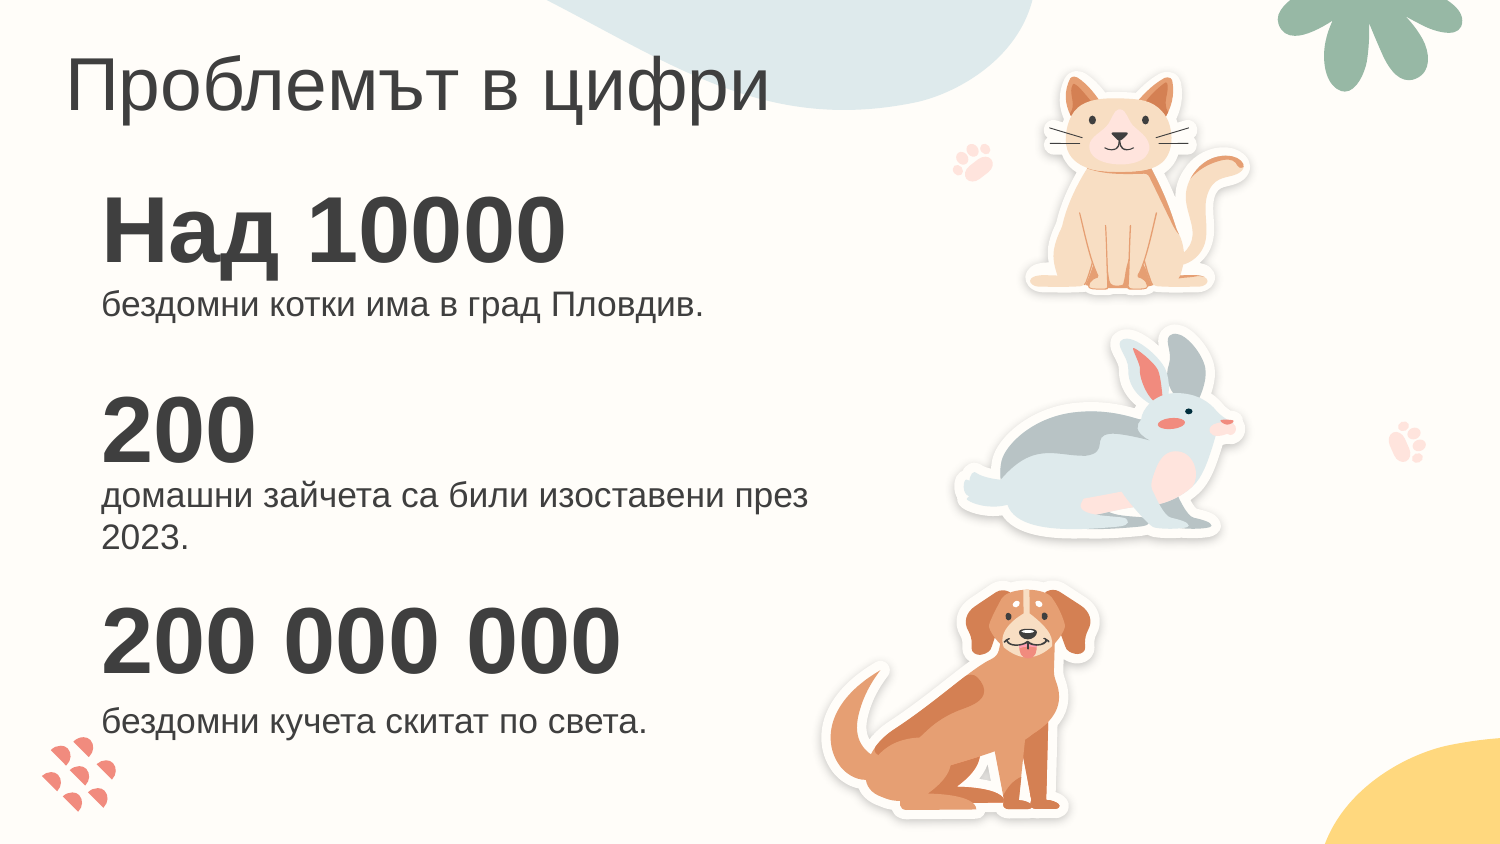

Проблемът в цифри

# Над 10000
бездомни котки има в град Пловдив.

200

домашни зайчета са били изоставени през 2023.
200 000 000

бездомни кучета скитат по света.